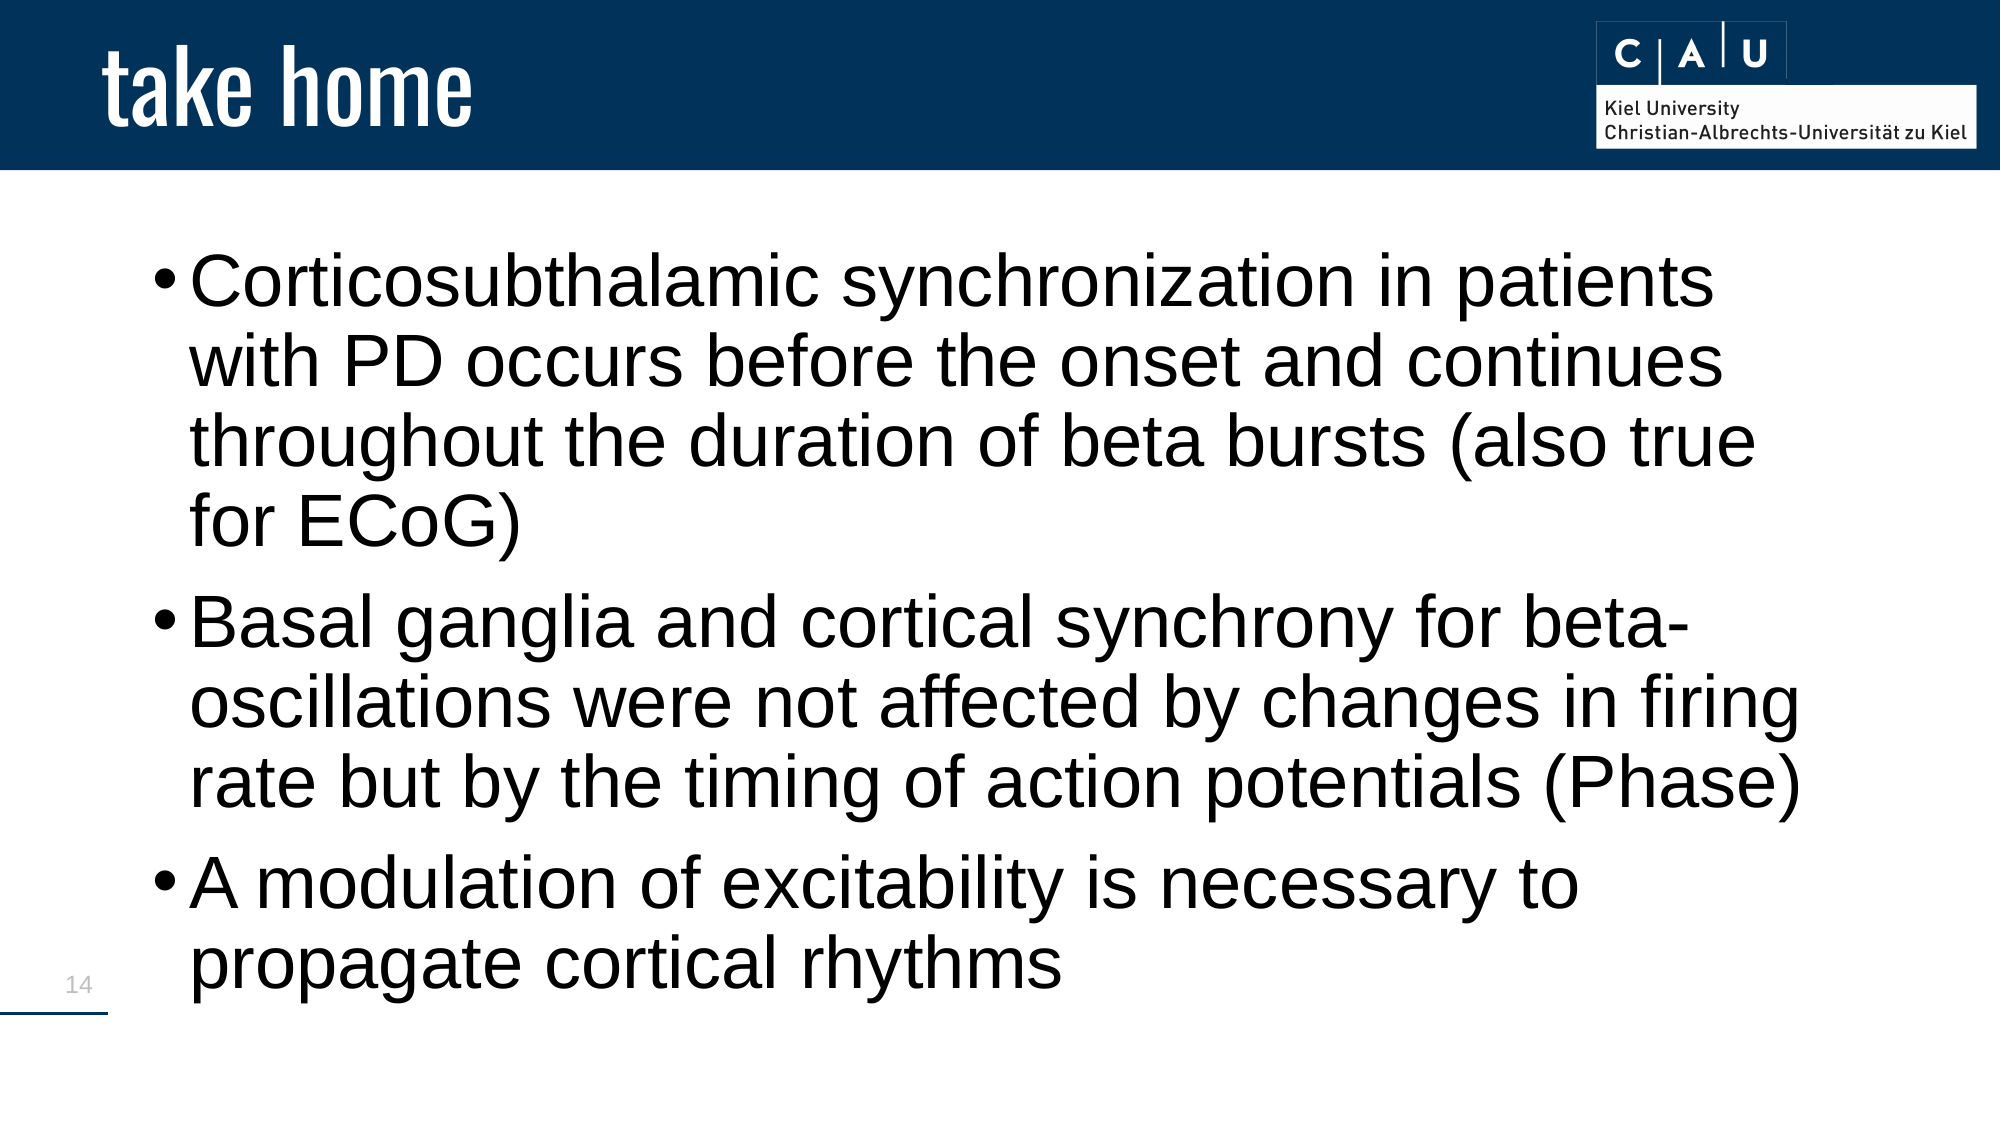

# take home

Corticosubthalamic synchronization in patients with PD occurs before the onset and continues throughout the duration of beta bursts (also true for ECoG)
Basal ganglia and cortical synchrony for beta-oscillations were not affected by changes in firing rate but by the timing of action potentials (Phase)
A modulation of excitability is necessary to propagate cortical rhythms
14